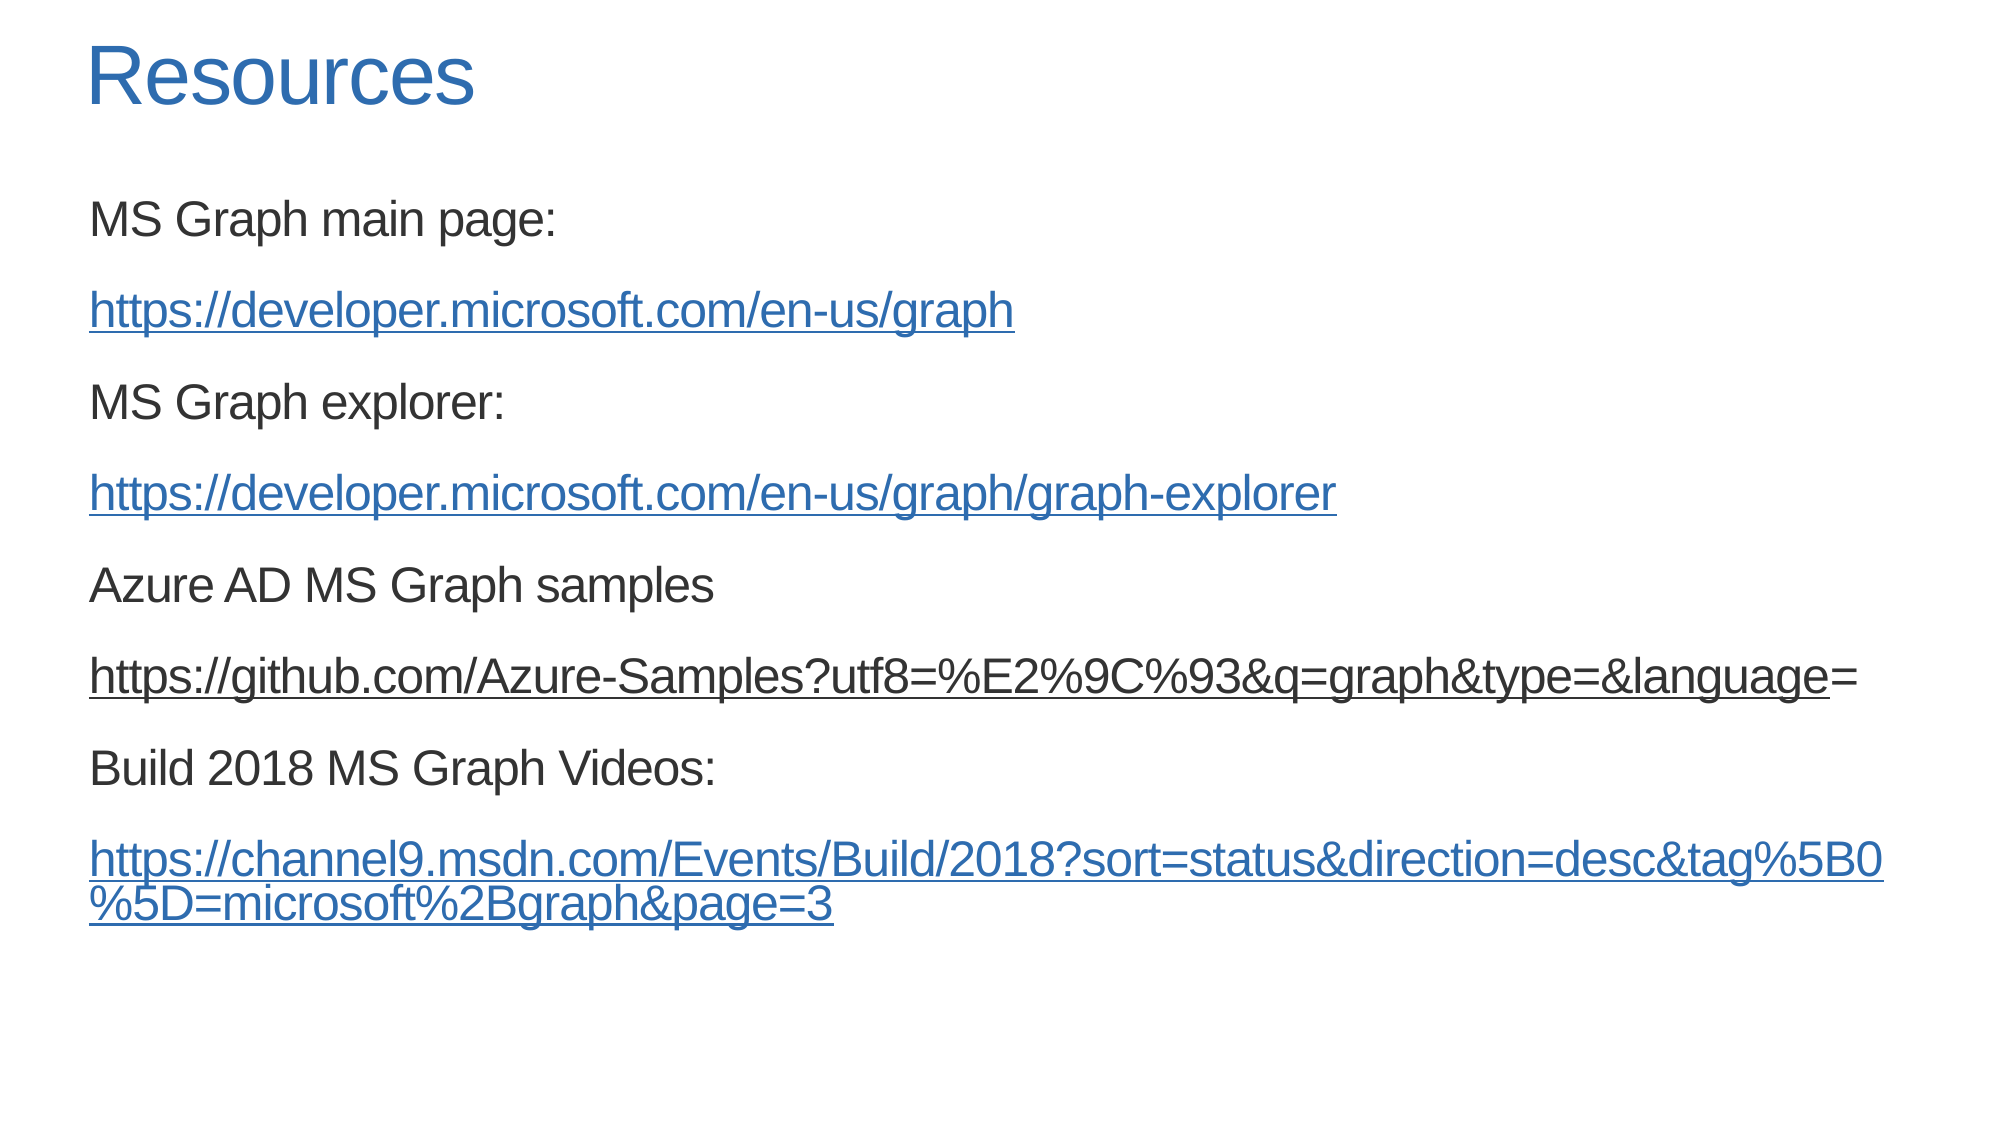

# Resources
MS Graph main page:
https://developer.microsoft.com/en-us/graph
MS Graph explorer:
https://developer.microsoft.com/en-us/graph/graph-explorer
Azure AD MS Graph samples
https://github.com/Azure-Samples?utf8=%E2%9C%93&q=graph&type=&language=
Build 2018 MS Graph Videos:
https://channel9.msdn.com/Events/Build/2018?sort=status&direction=desc&tag%5B0%5D=microsoft%2Bgraph&page=3